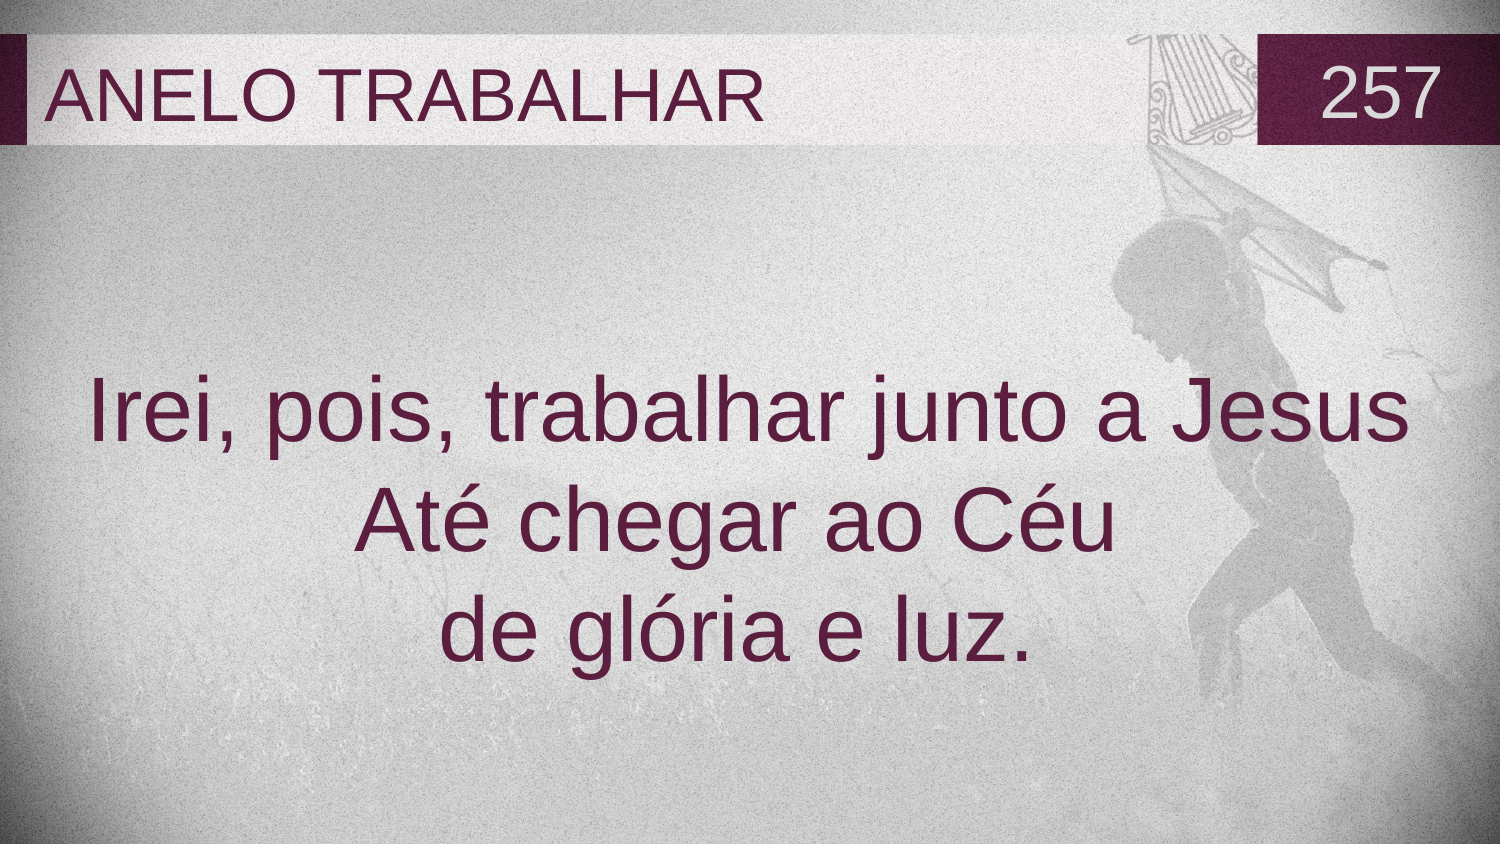

# ANELO TRABALHAR
257
Irei, pois, trabalhar junto a Jesus
Até chegar ao Céu
de glória e luz.